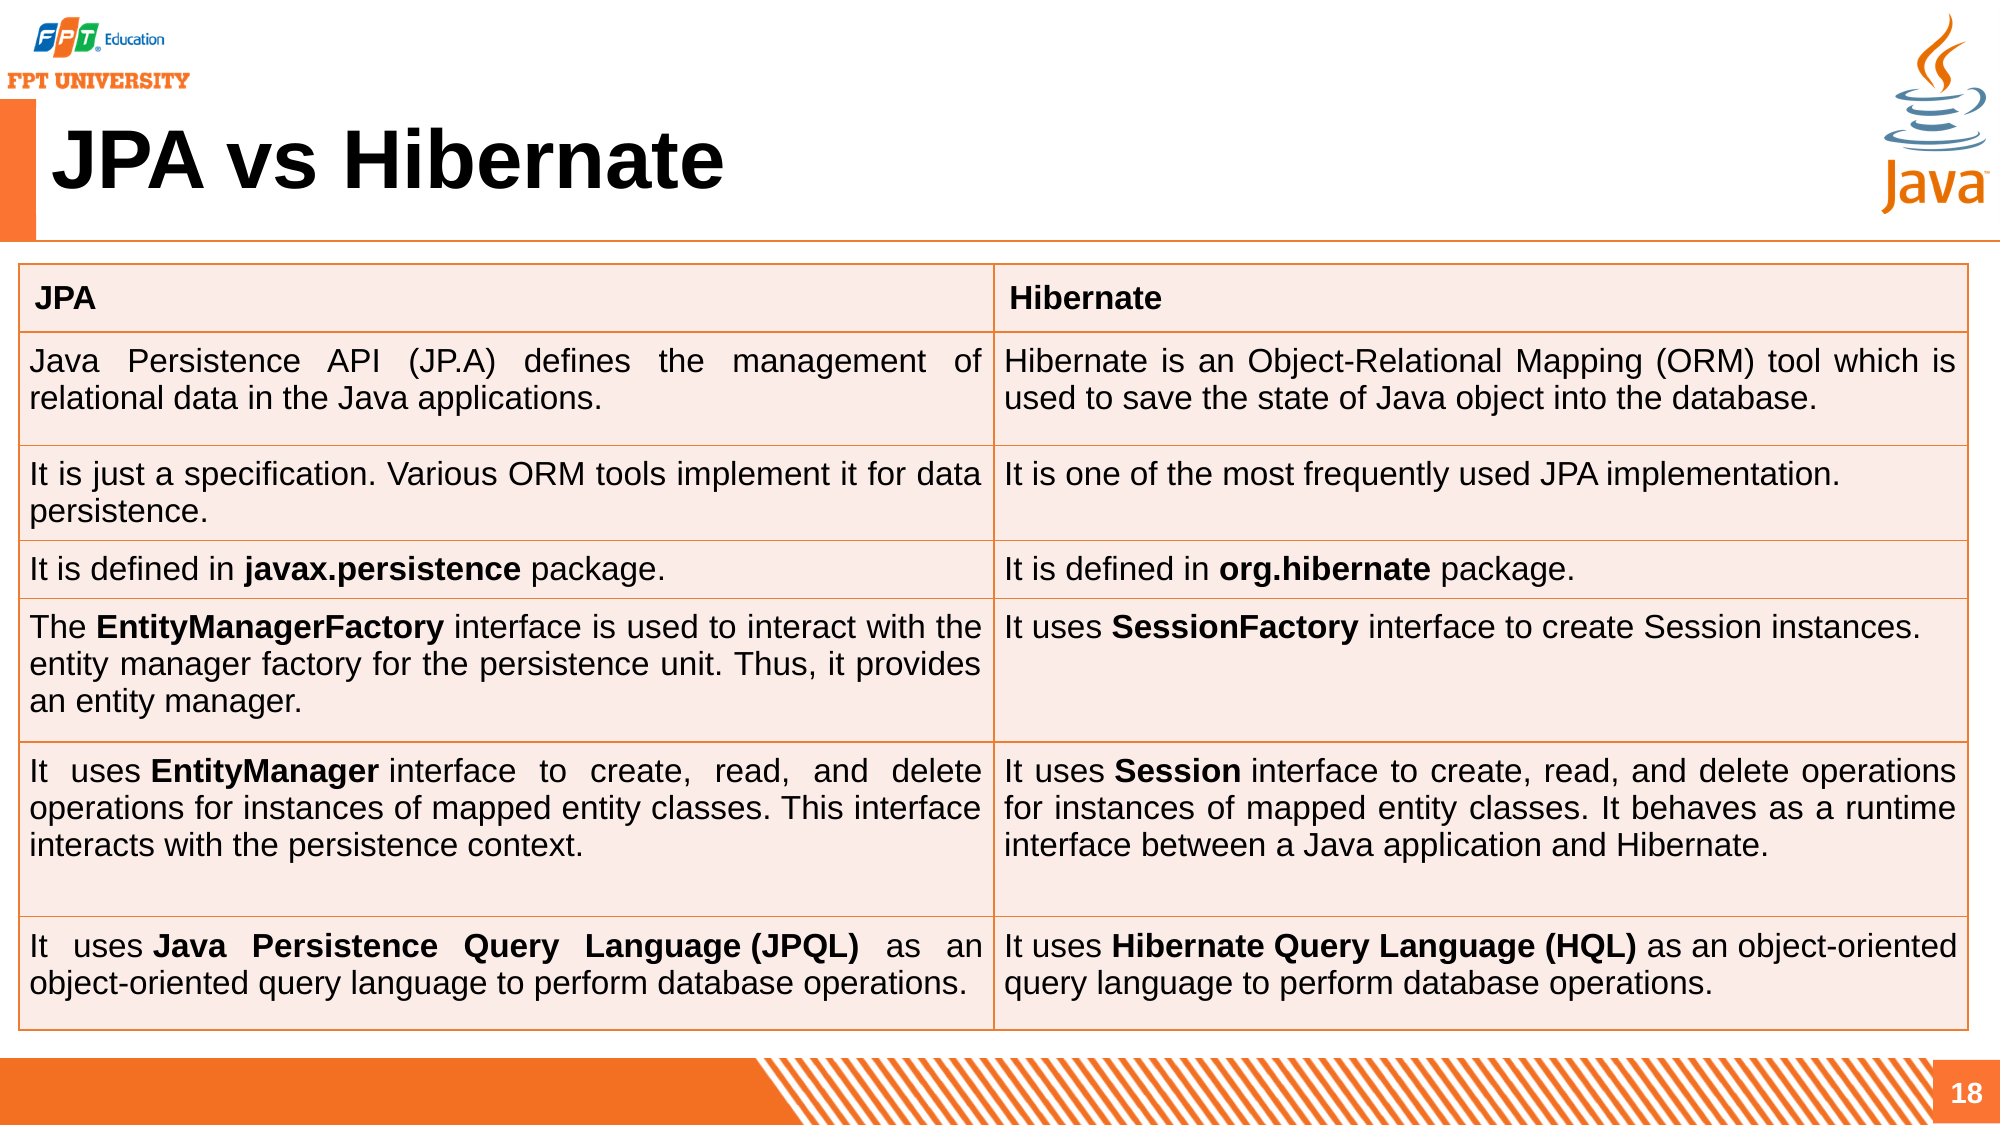

# JPA vs Hibernate
| JPA | Hibernate |
| --- | --- |
| Java Persistence API (JP.A) defines the management of relational data in the Java applications. | Hibernate is an Object-Relational Mapping (ORM) tool which is used to save the state of Java object into the database. |
| It is just a specification. Various ORM tools implement it for data persistence. | It is one of the most frequently used JPA implementation. |
| It is defined in javax.persistence package. | It is defined in org.hibernate package. |
| The EntityManagerFactory interface is used to interact with the entity manager factory for the persistence unit. Thus, it provides an entity manager. | It uses SessionFactory interface to create Session instances. |
| It uses EntityManager interface to create, read, and delete operations for instances of mapped entity classes. This interface interacts with the persistence context. | It uses Session interface to create, read, and delete operations for instances of mapped entity classes. It behaves as a runtime interface between a Java application and Hibernate. |
| It uses Java Persistence Query Language (JPQL) as an object-oriented query language to perform database operations. | It uses Hibernate Query Language (HQL) as an object-oriented query language to perform database operations. |

18